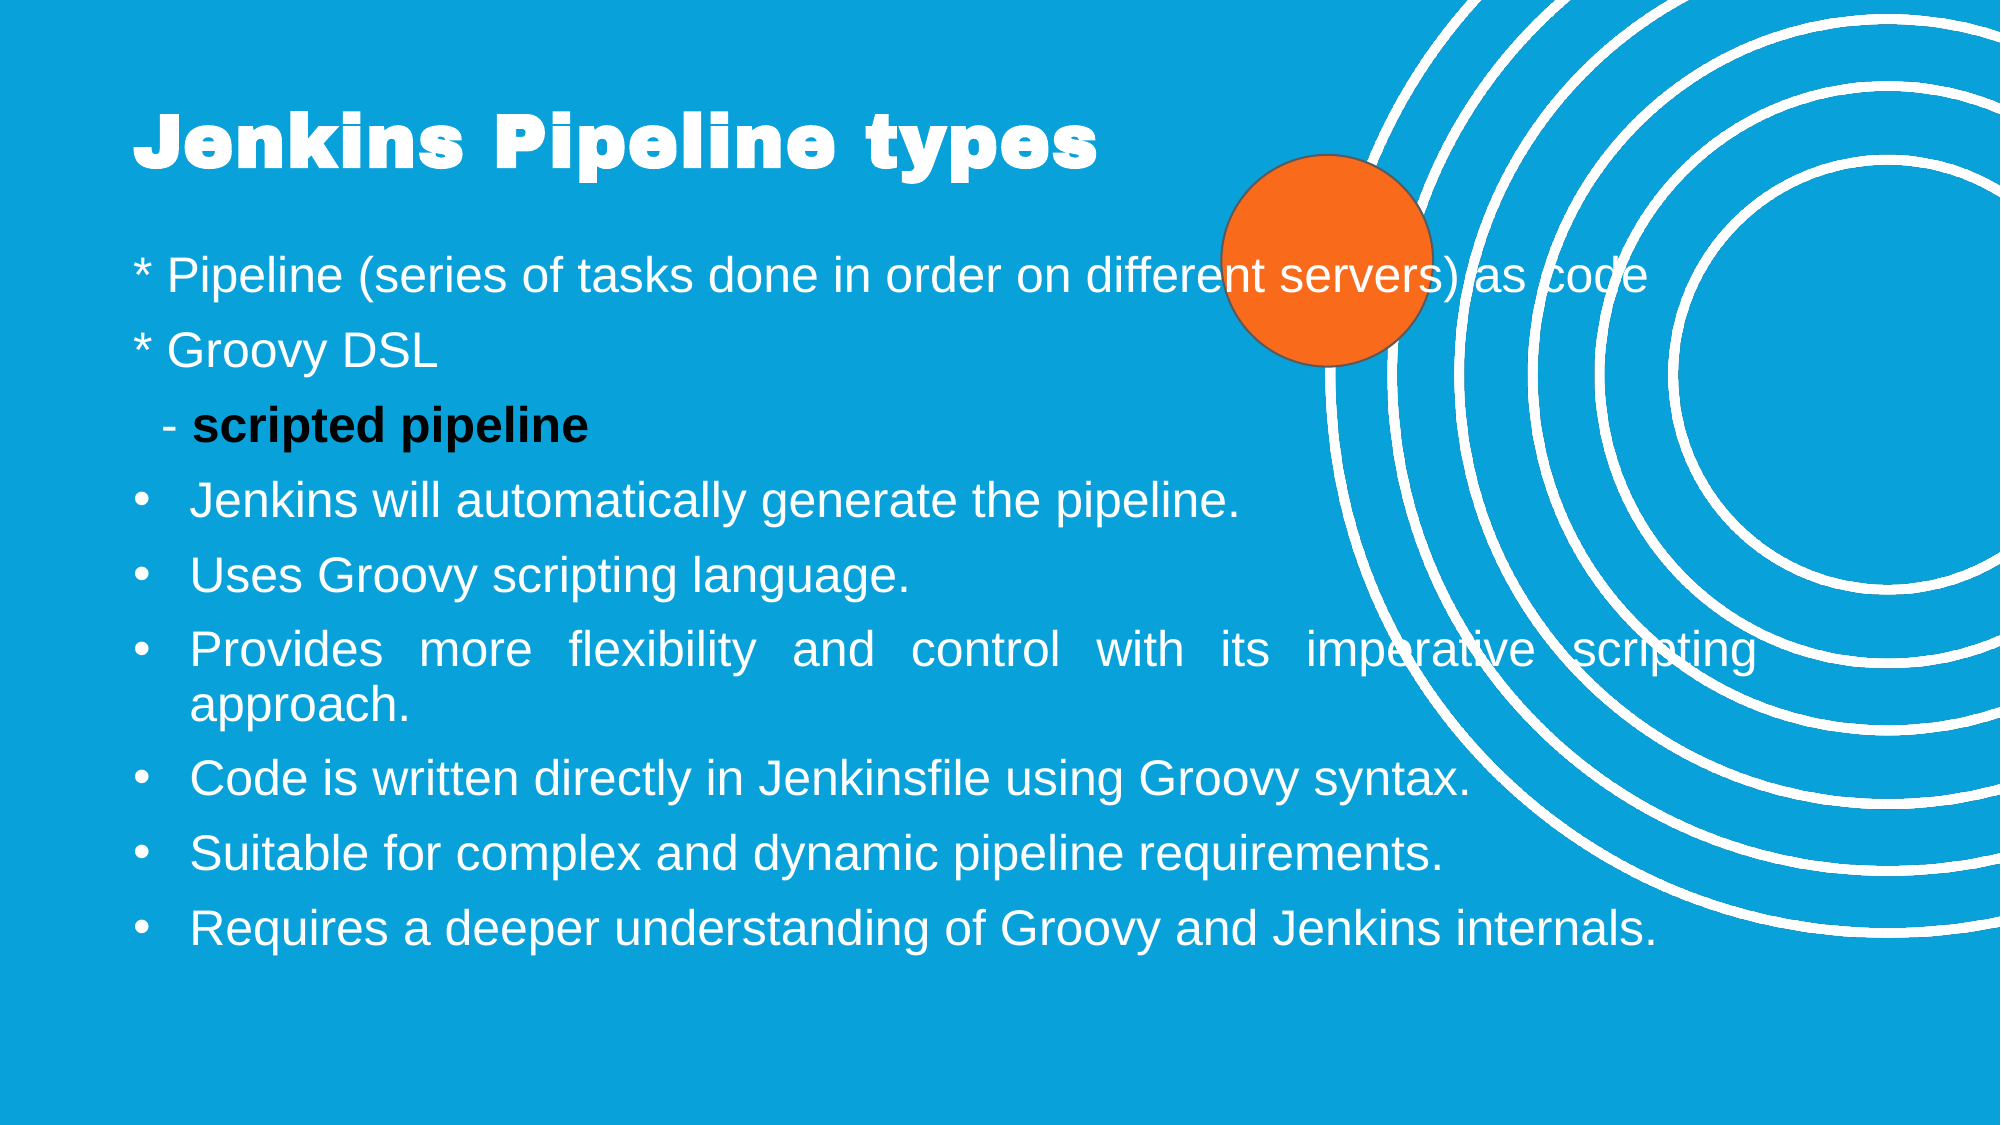

# Jenkins Pipeline types
* Pipeline (series of tasks done in order on different servers) as code
* Groovy DSL
  - scripted pipeline
Jenkins will automatically generate the pipeline.
Uses Groovy scripting language.
Provides more flexibility and control with its imperative scripting approach.
Code is written directly in Jenkinsfile using Groovy syntax.
Suitable for complex and dynamic pipeline requirements.
Requires a deeper understanding of Groovy and Jenkins internals.